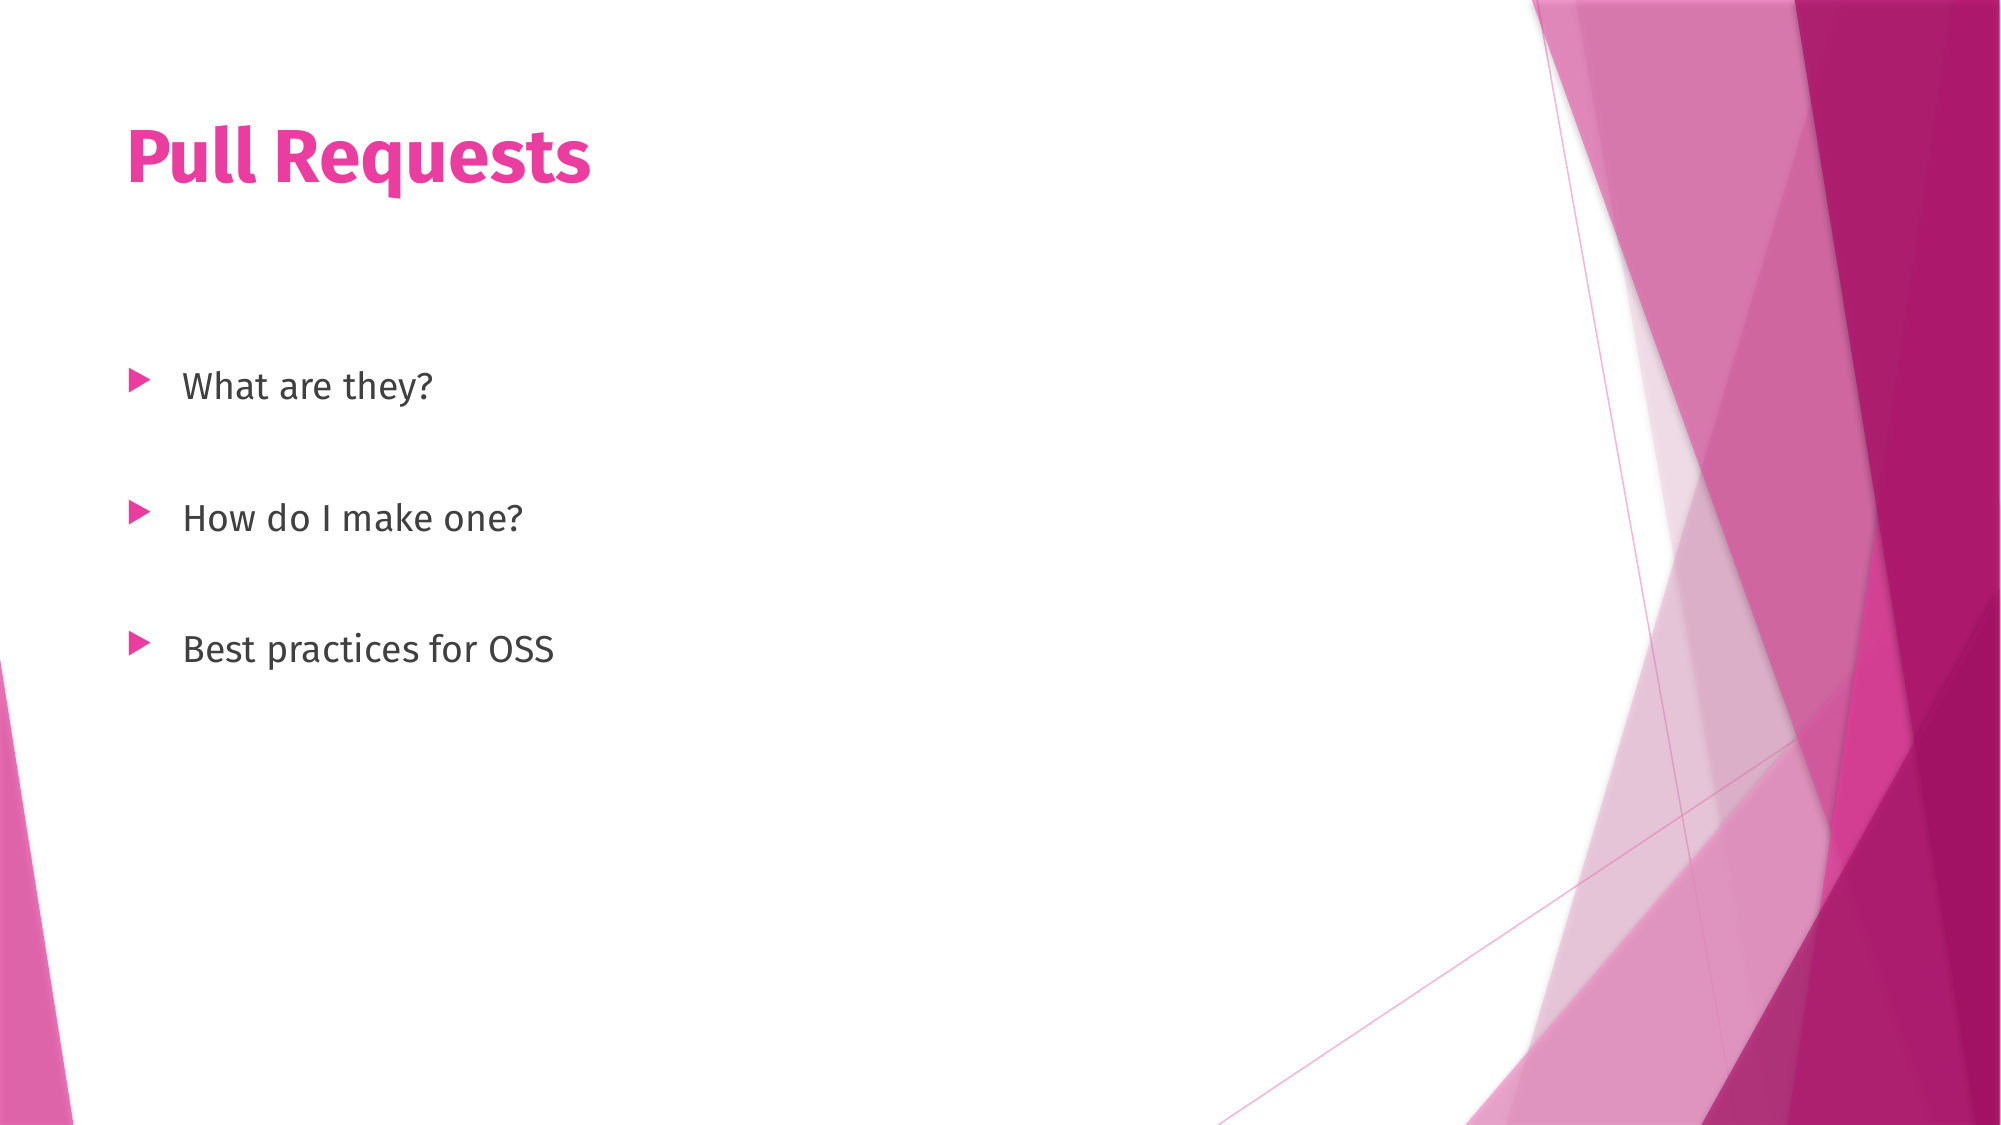

# Pull Requests
What are they?

How do I make one?

Best practices for OSS